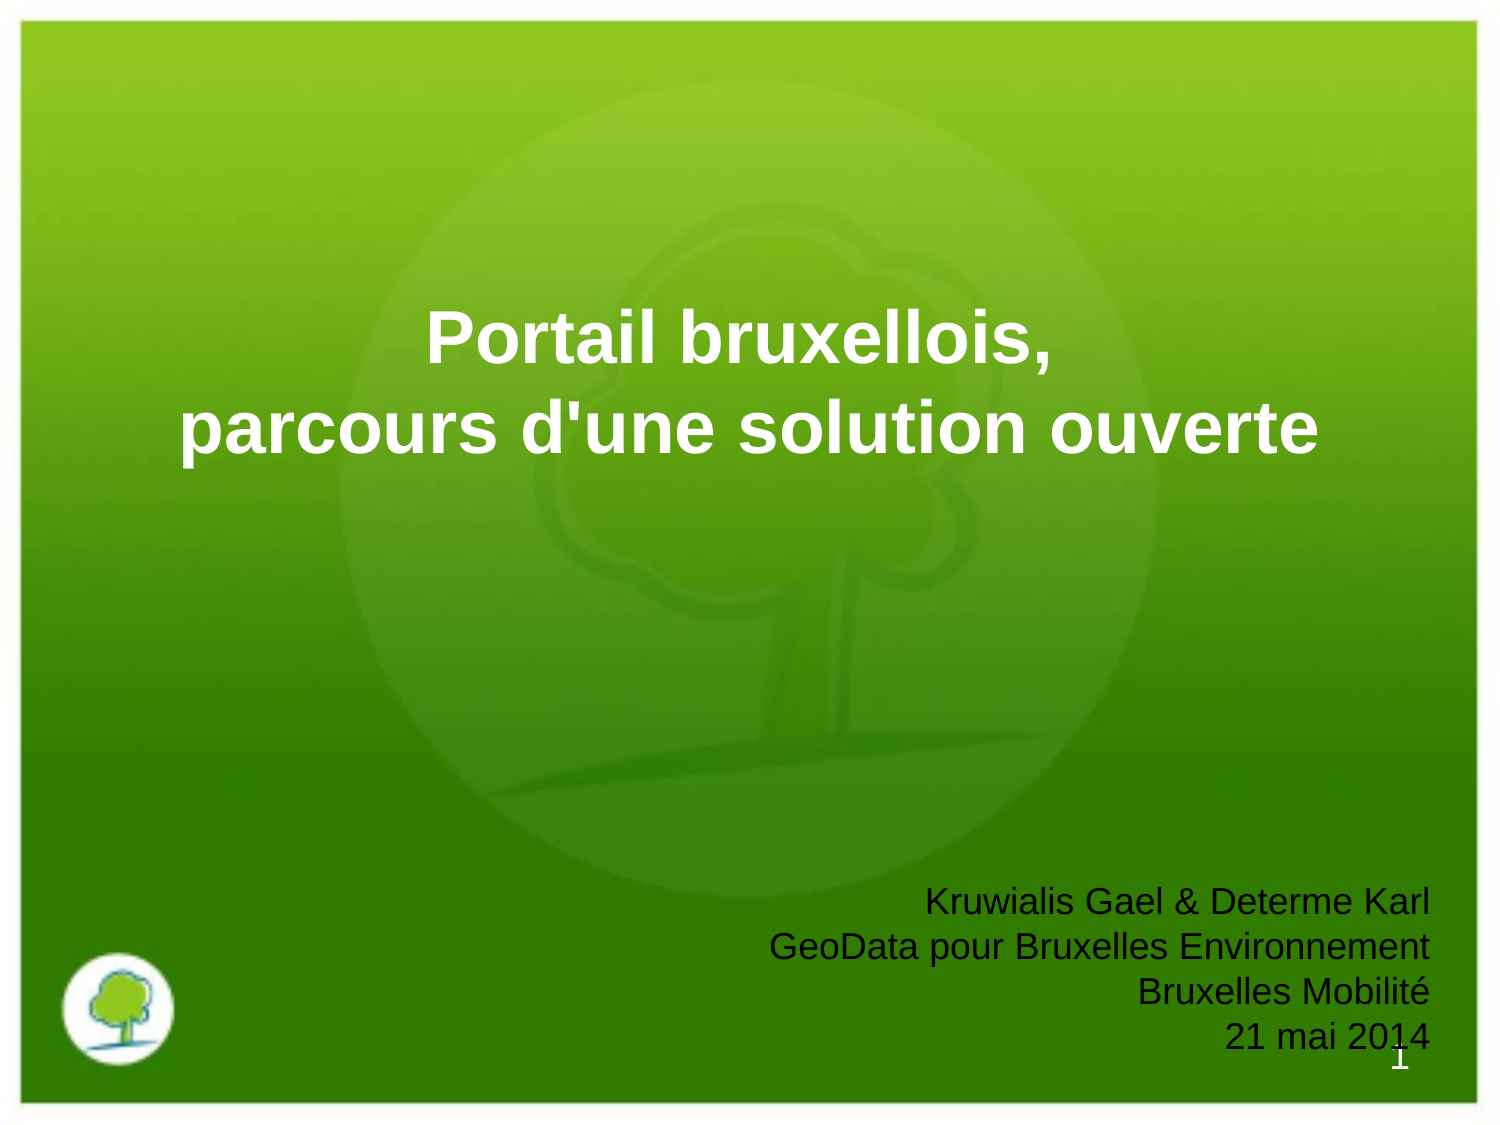

Portail bruxellois,
parcours d'une solution ouverte
Kruwialis Gael & Determe Karl
GeoData pour Bruxelles Environnement
Bruxelles Mobilité
21 mai 2014
1